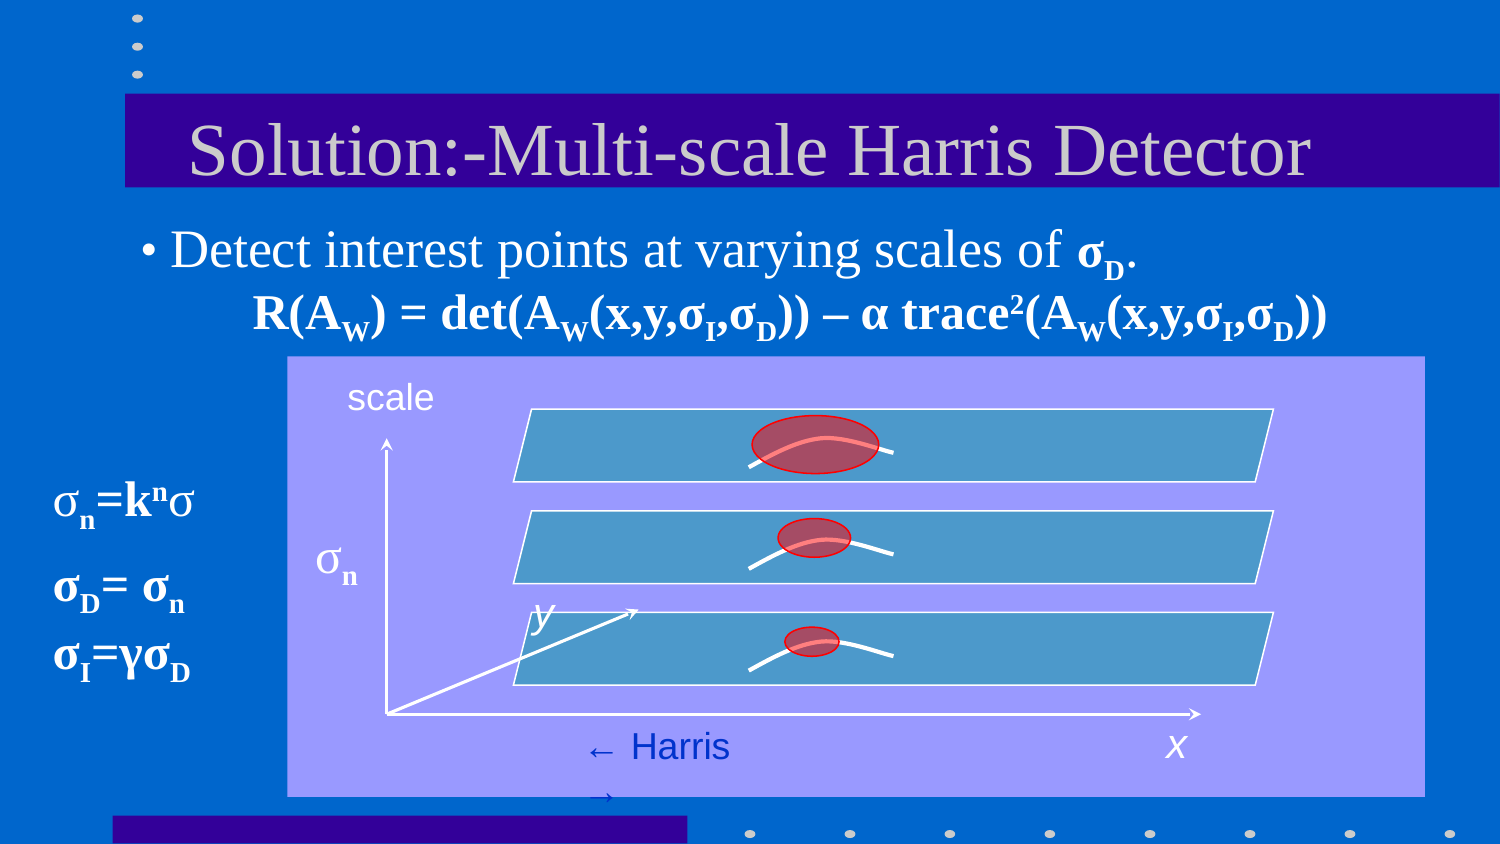

# Solution:-Multi-scale Harris Detector
 Detect interest points at varying scales of σD.
R(AW) = det(AW(x,y,σI,σD)) – α trace2(AW(x,y,σI,σD))

scale

y

x
← Harris →
σn=knσ
σn
σD= σn
σI=γσD